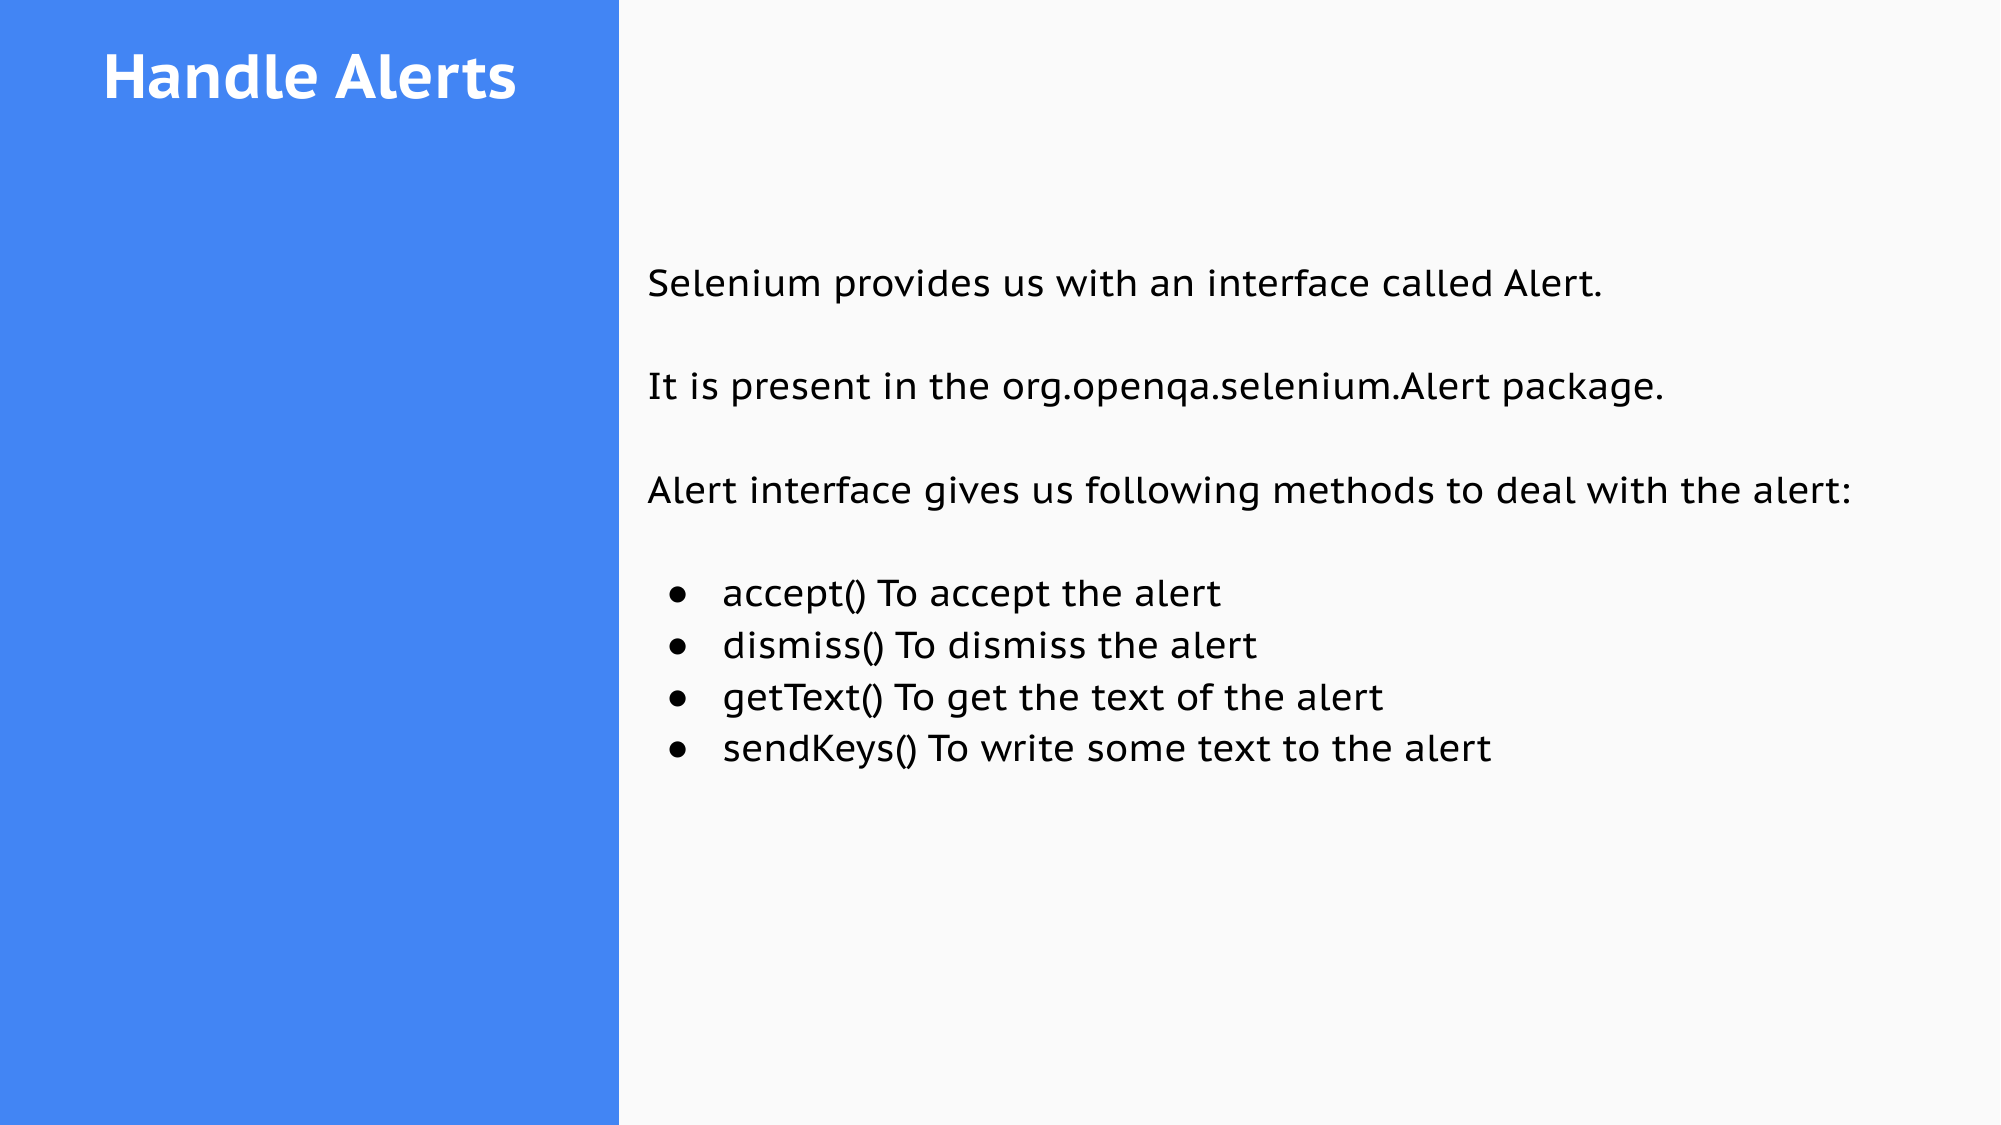

# Handle Alerts
Selenium provides us with an interface called Alert.

It is present in the org.openqa.selenium.Alert package.

Alert interface gives us following methods to deal with the alert:

accept() To accept the alert
dismiss() To dismiss the alert
getText() To get the text of the alert
sendKeys() To write some text to the alert